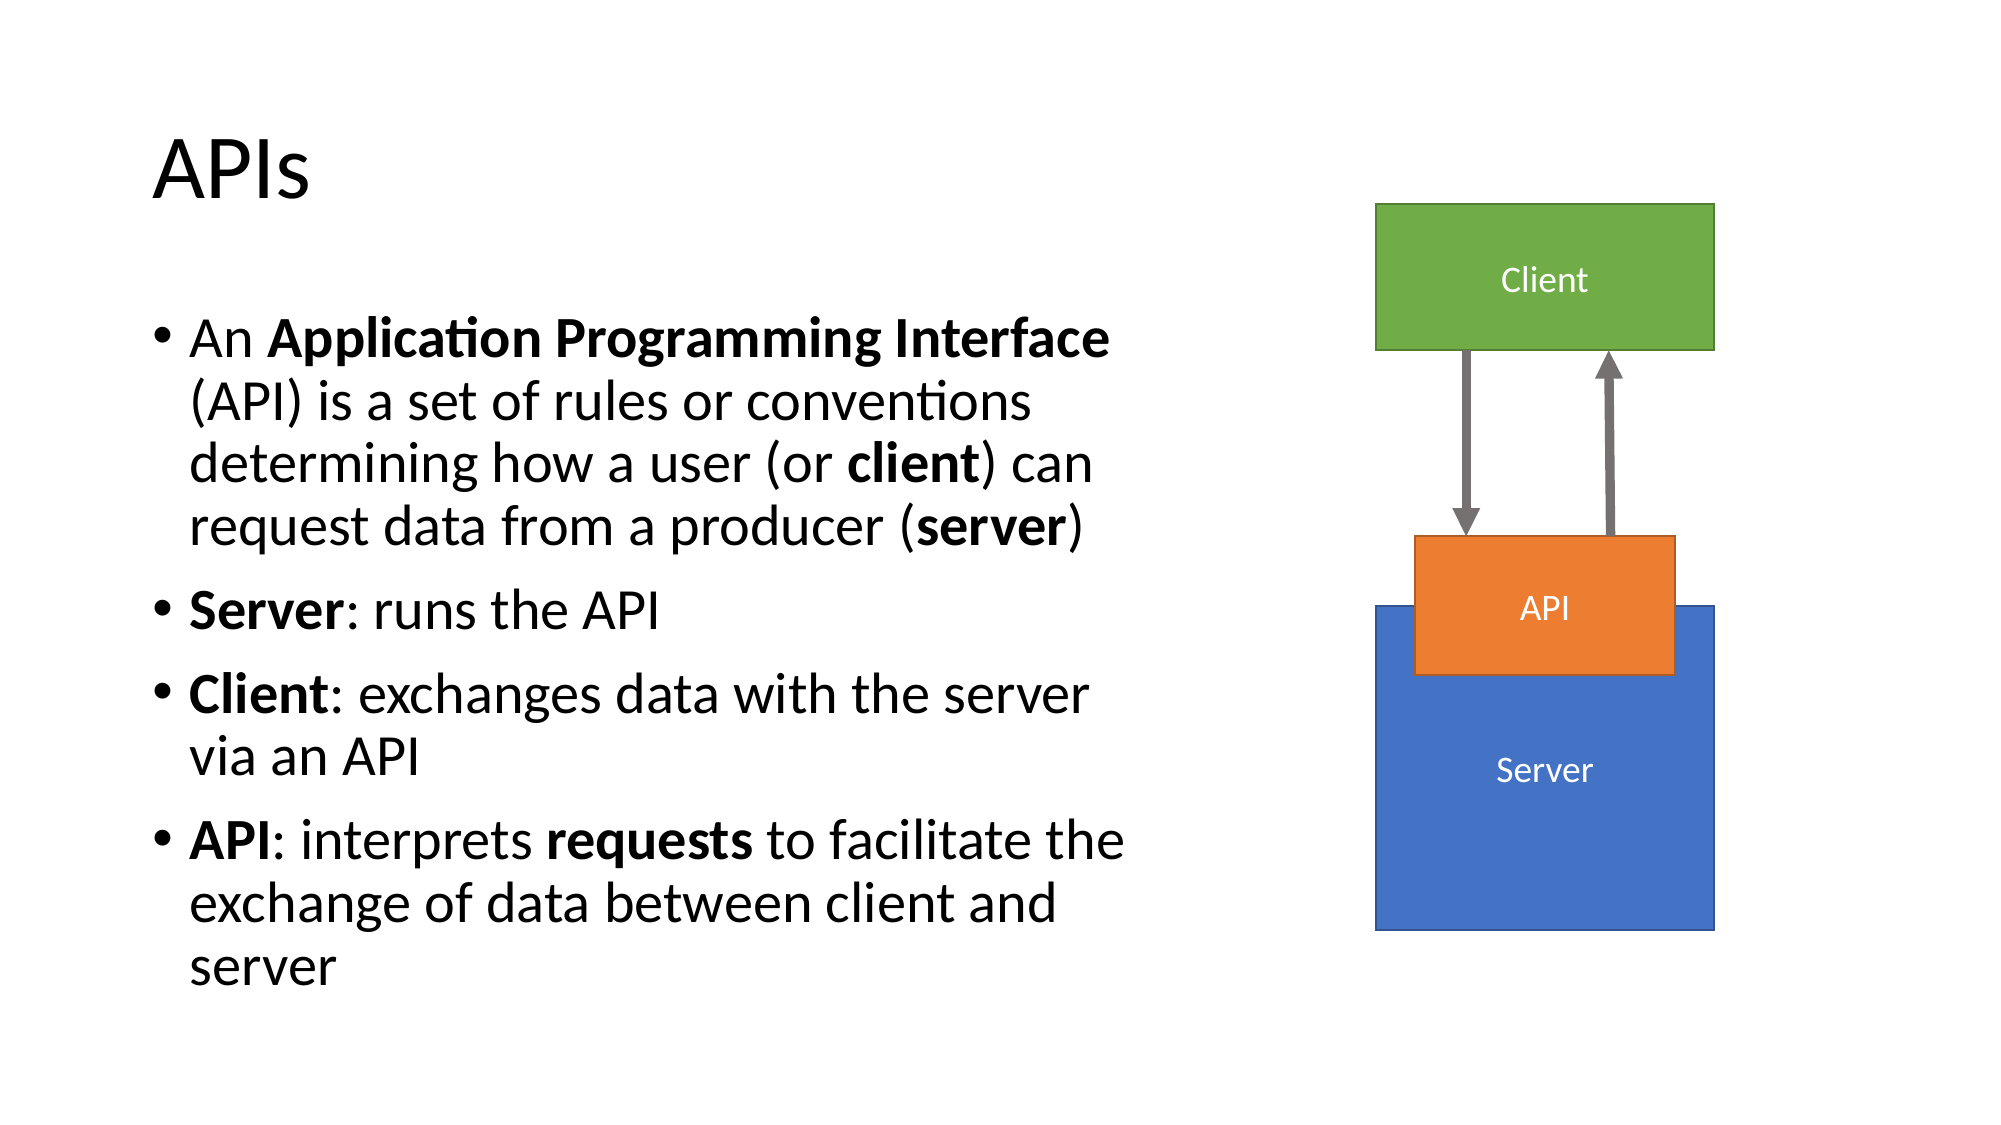

# APIs
Client
An Application Programming Interface (API) is a set of rules or conventions determining how a user (or client) can request data from a producer (server)
Server: runs the API
Client: exchanges data with the server via an API
API: interprets requests to facilitate the exchange of data between client and server
API
Server